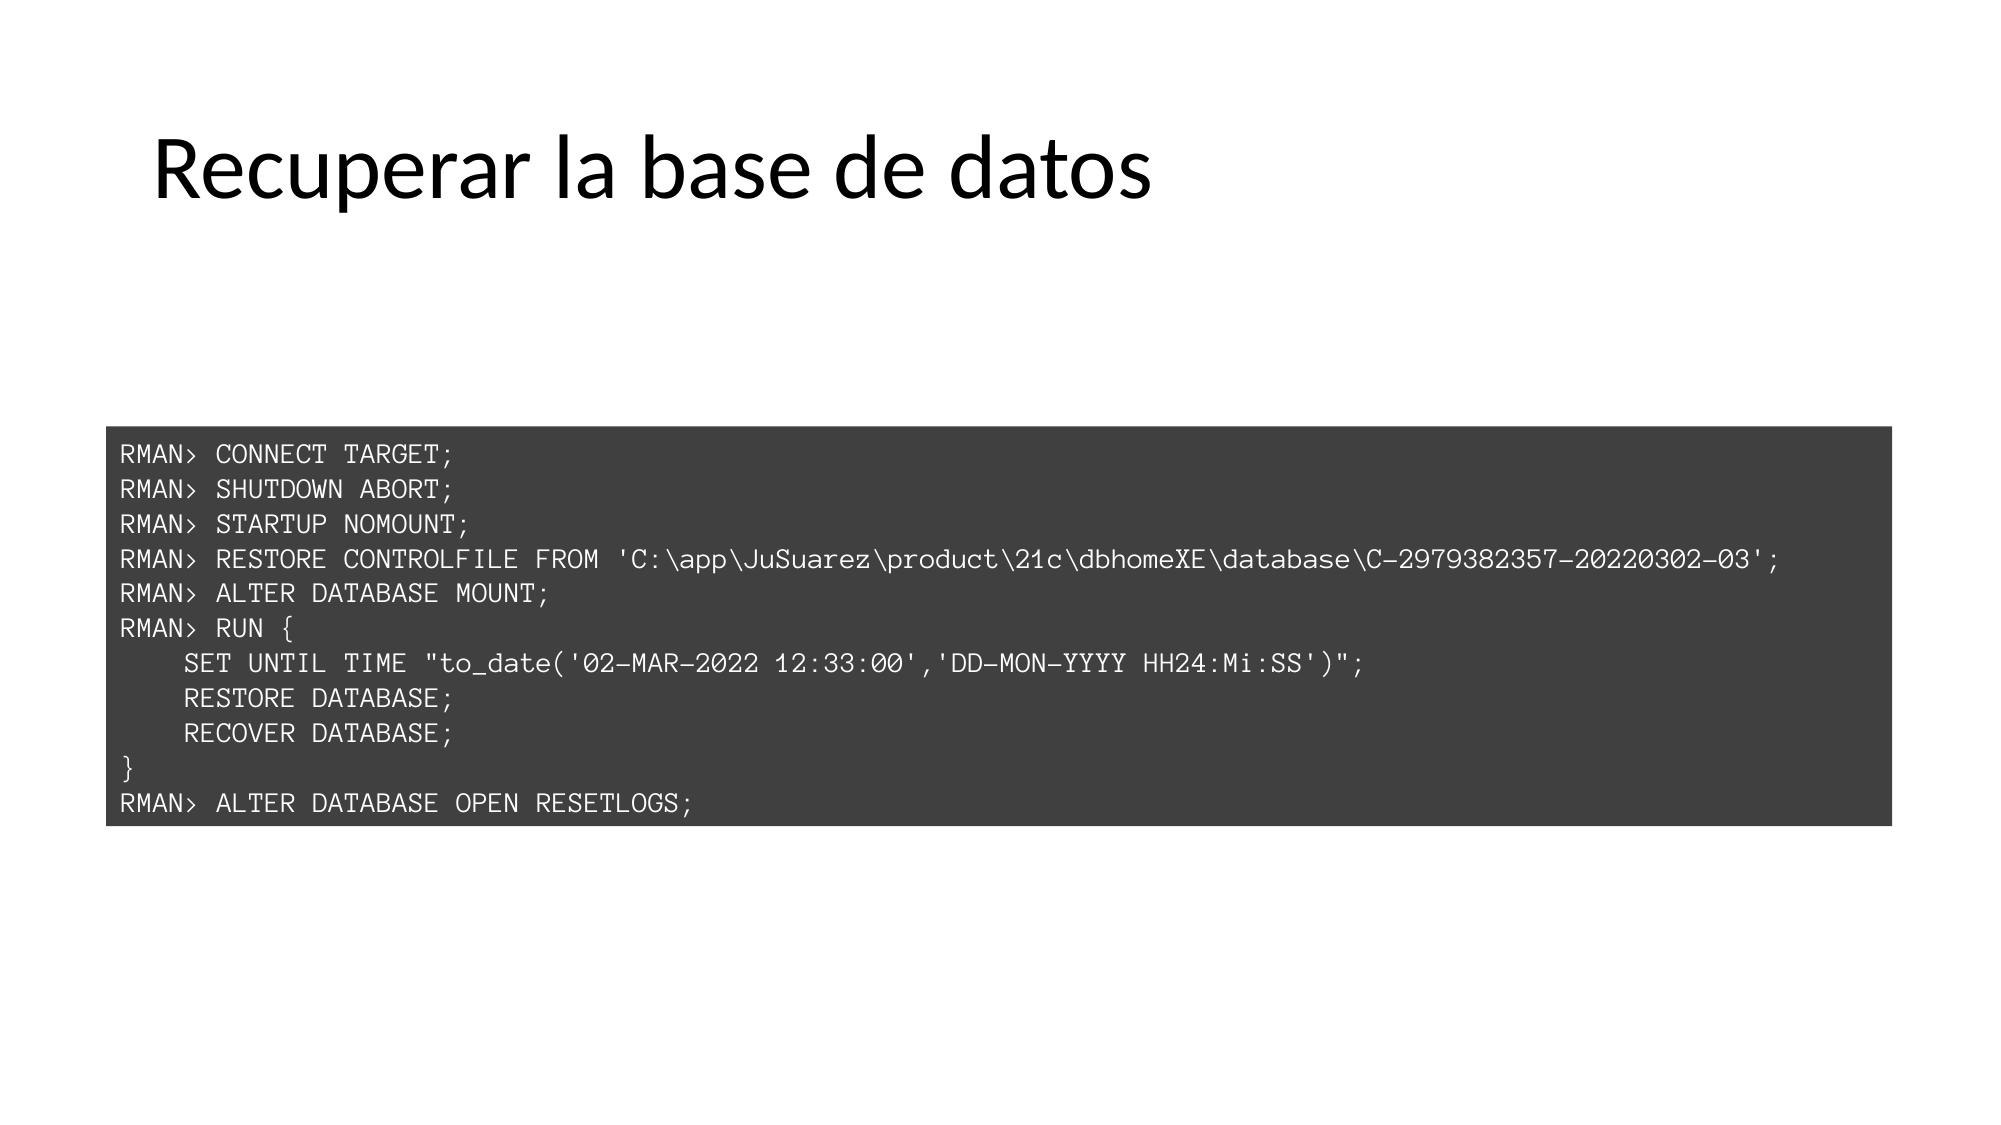

# Recuperar la base de datos
RMAN> CONNECT TARGET;
RMAN> SHUTDOWN ABORT;
RMAN> STARTUP NOMOUNT;
RMAN> RESTORE CONTROLFILE FROM 'C:\app\JuSuarez\product\21c\dbhomeXE\database\C-2979382357-20220302-03';
RMAN> ALTER DATABASE MOUNT;
RMAN> RUN {
    SET UNTIL TIME "to_date('02-MAR-2022 12:33:00','DD-MON-YYYY HH24:Mi:SS')";
    RESTORE DATABASE;
    RECOVER DATABASE;
}
RMAN> ALTER DATABASE OPEN RESETLOGS;